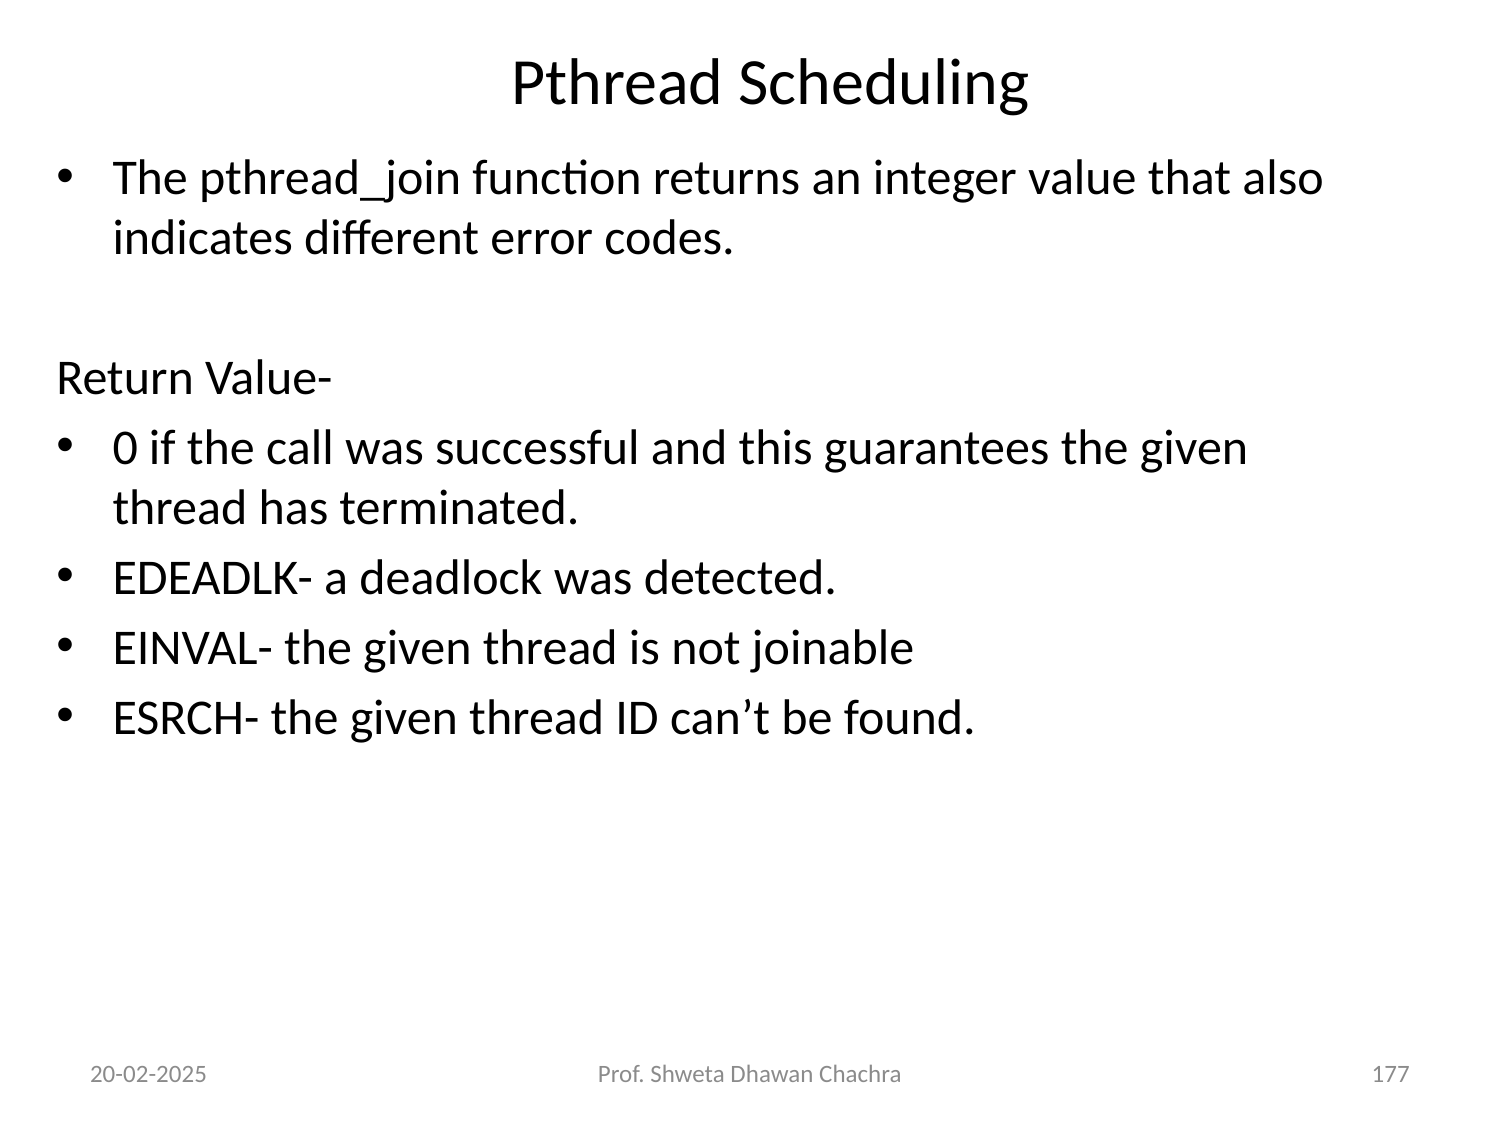

# Pthread Scheduling
The pthread_join function returns an integer value that also indicates different error codes.

Return Value-
0 if the call was successful and this guarantees the given thread has terminated.
EDEADLK- a deadlock was detected.
EINVAL- the given thread is not joinable
ESRCH- the given thread ID can’t be found.
20-02-2025
Prof. Shweta Dhawan Chachra
177